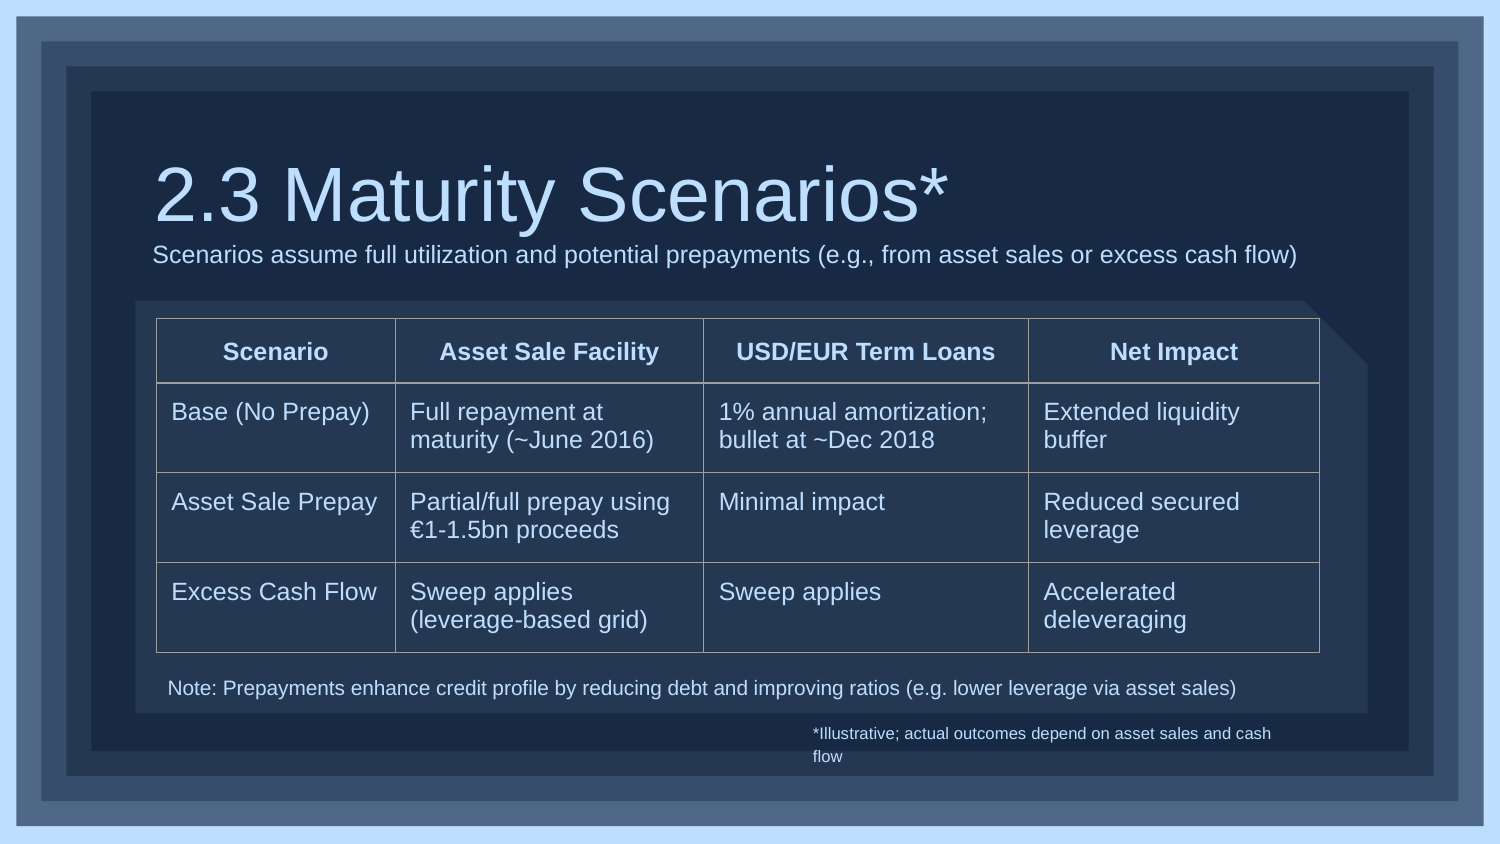

# 2.3 Maturity Scenarios*

Scenarios assume full utilization and potential prepayments (e.g., from asset sales or excess cash flow)
| Scenario | Asset Sale Facility | USD/EUR Term Loans | Net Impact |
| --- | --- | --- | --- |
| Base (No Prepay) | Full repayment at maturity (~June 2016) | 1% annual amortization; bullet at ~Dec 2018 | Extended liquidity buffer |
| Asset Sale Prepay | Partial/full prepay using €1-1.5bn proceeds | Minimal impact | Reduced secured leverage |
| Excess Cash Flow | Sweep applies (leverage-based grid) | Sweep applies | Accelerated deleveraging |
Note: Prepayments enhance credit profile by reducing debt and improving ratios (e.g. lower leverage via asset sales)
*Illustrative; actual outcomes depend on asset sales and cash flow